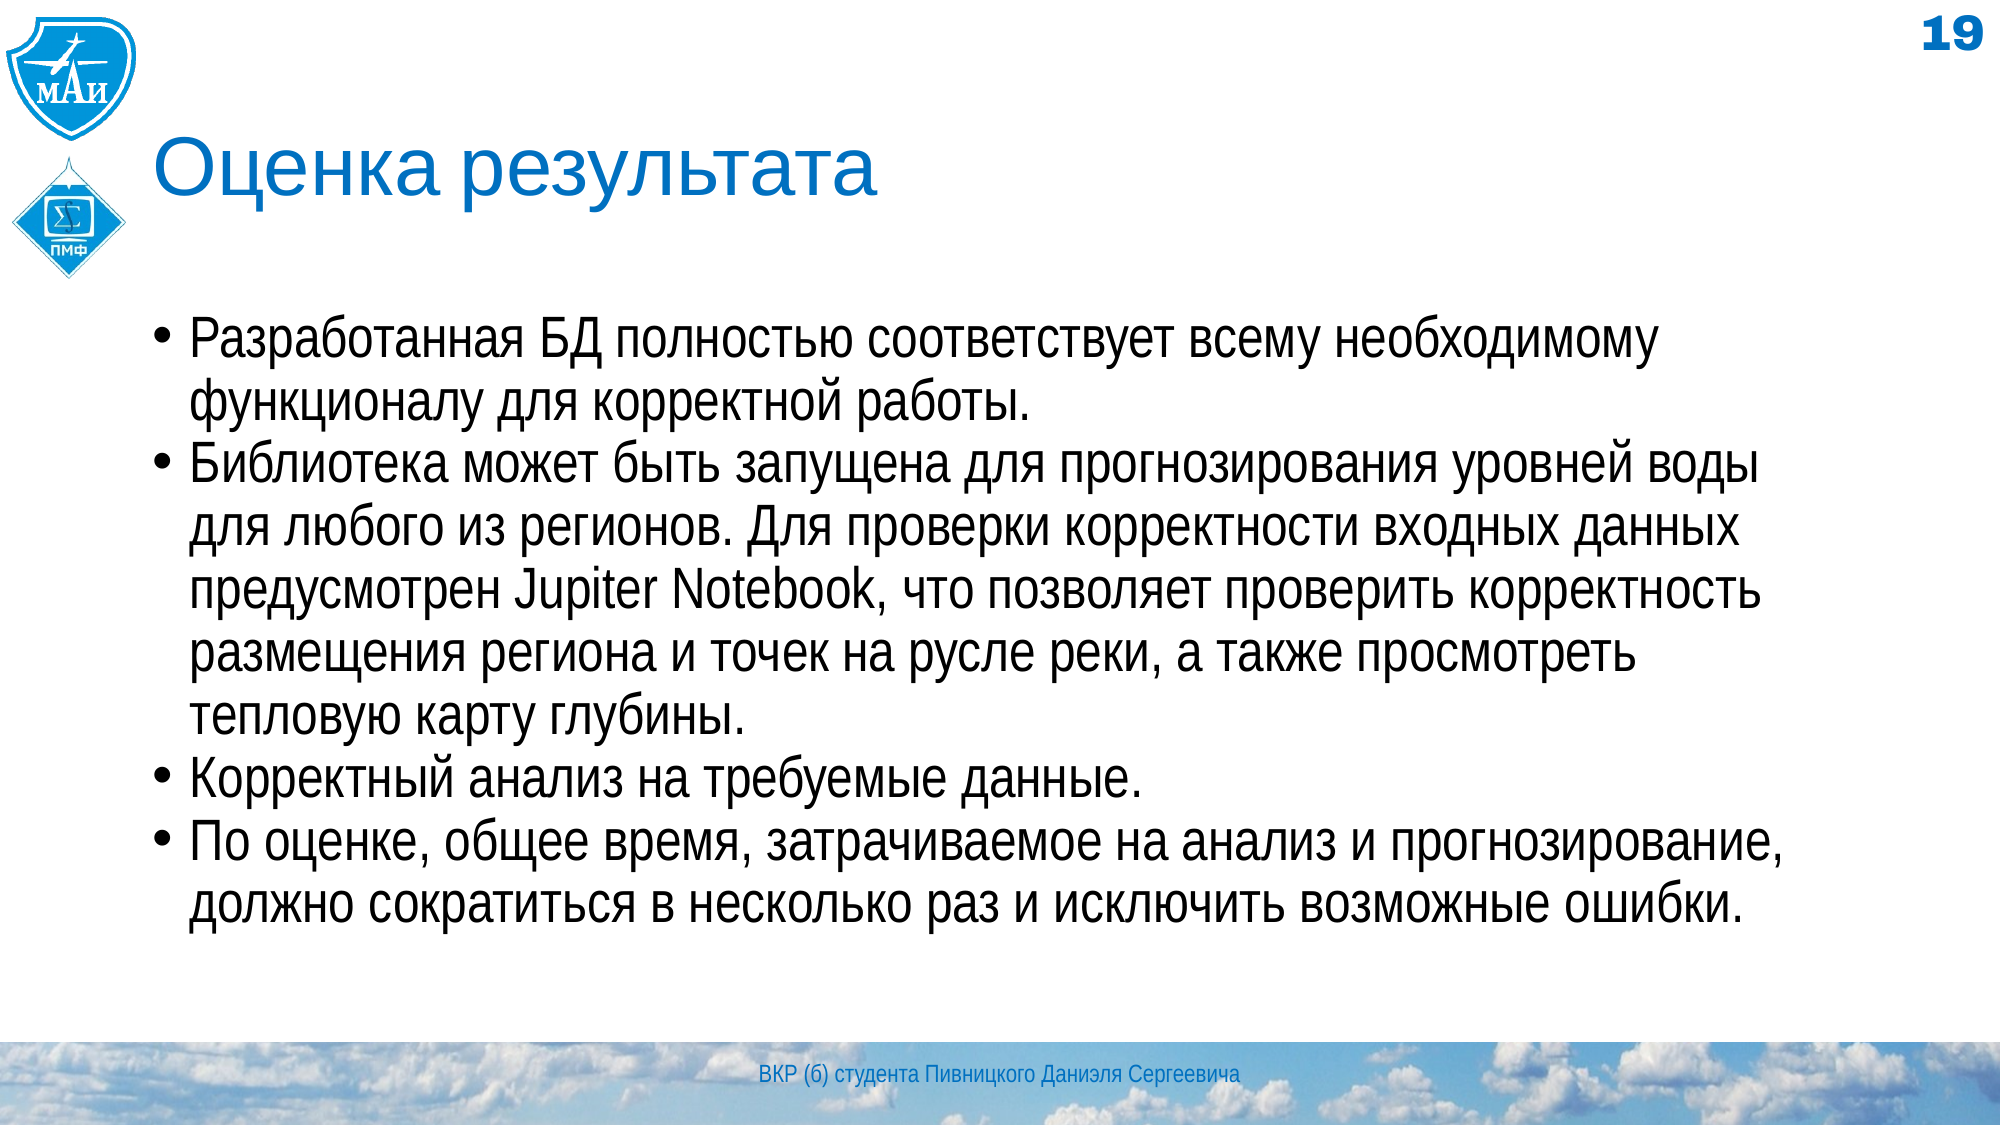

19
# Оценка результата
Разработанная БД полностью соответствует всему необходимому функционалу для корректной работы.
Библиотека может быть запущена для прогнозирования уровней воды для любого из регионов. Для проверки корректности входных данных предусмотрен Jupiter Notebook, что позволяет проверить корректность размещения региона и точек на русле реки, а также просмотреть тепловую карту глубины.
Корректный анализ на требуемые данные.
По оценке, общее время, затрачиваемое на анализ и прогнозирование, должно сократиться в несколько раз и исключить возможные ошибки.
ВКР (б) студента Пивницкого Даниэля Сергеевича